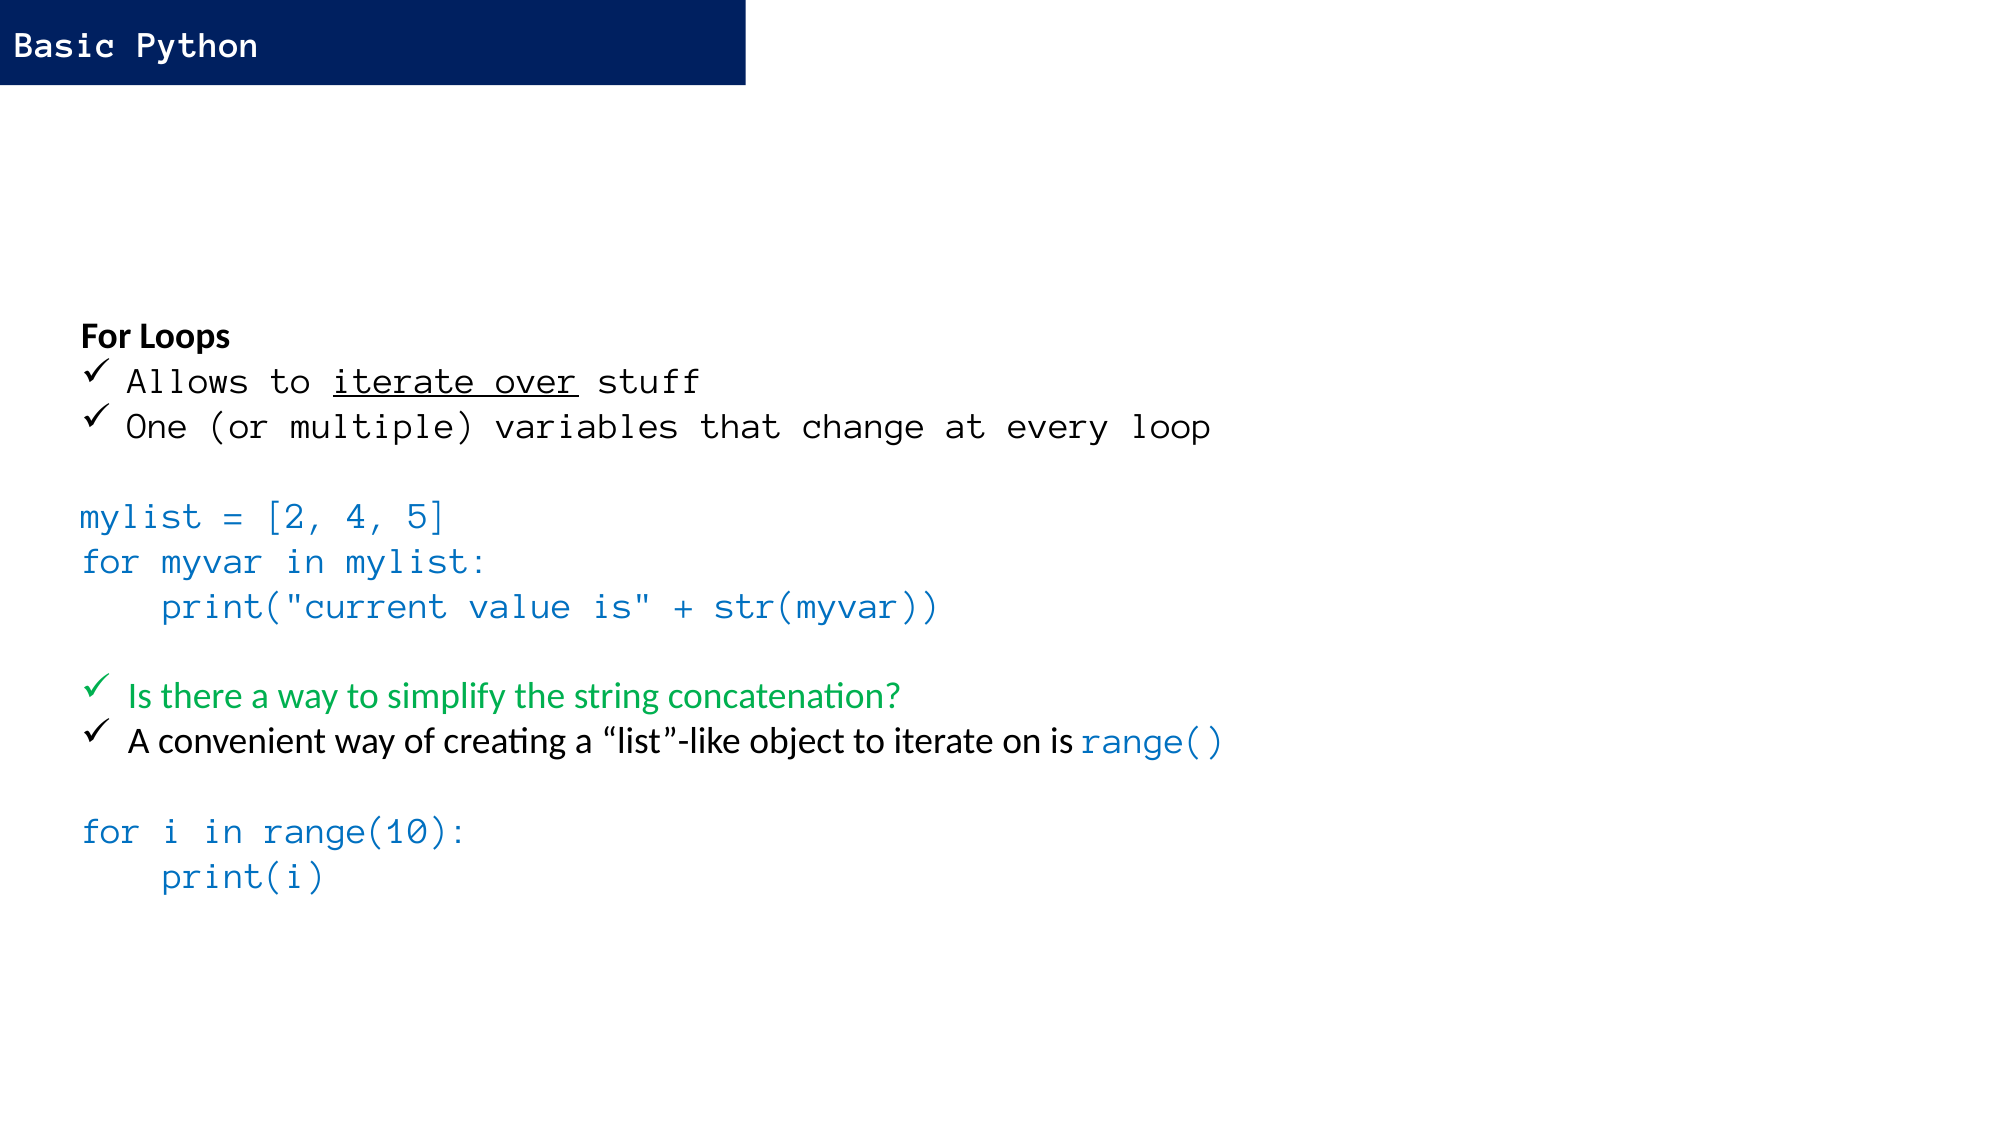

Basic Python
For Loops
Allows to iterate over stuff
One (or multiple) variables that change at every loop

mylist = [2, 4, 5]
for myvar in mylist:
    print("current value is" + str(myvar))

Is there a way to simplify the string concatenation?
A convenient way of creating a “list”-like object to iterate on is range()

for i in range(10):
    print(i)